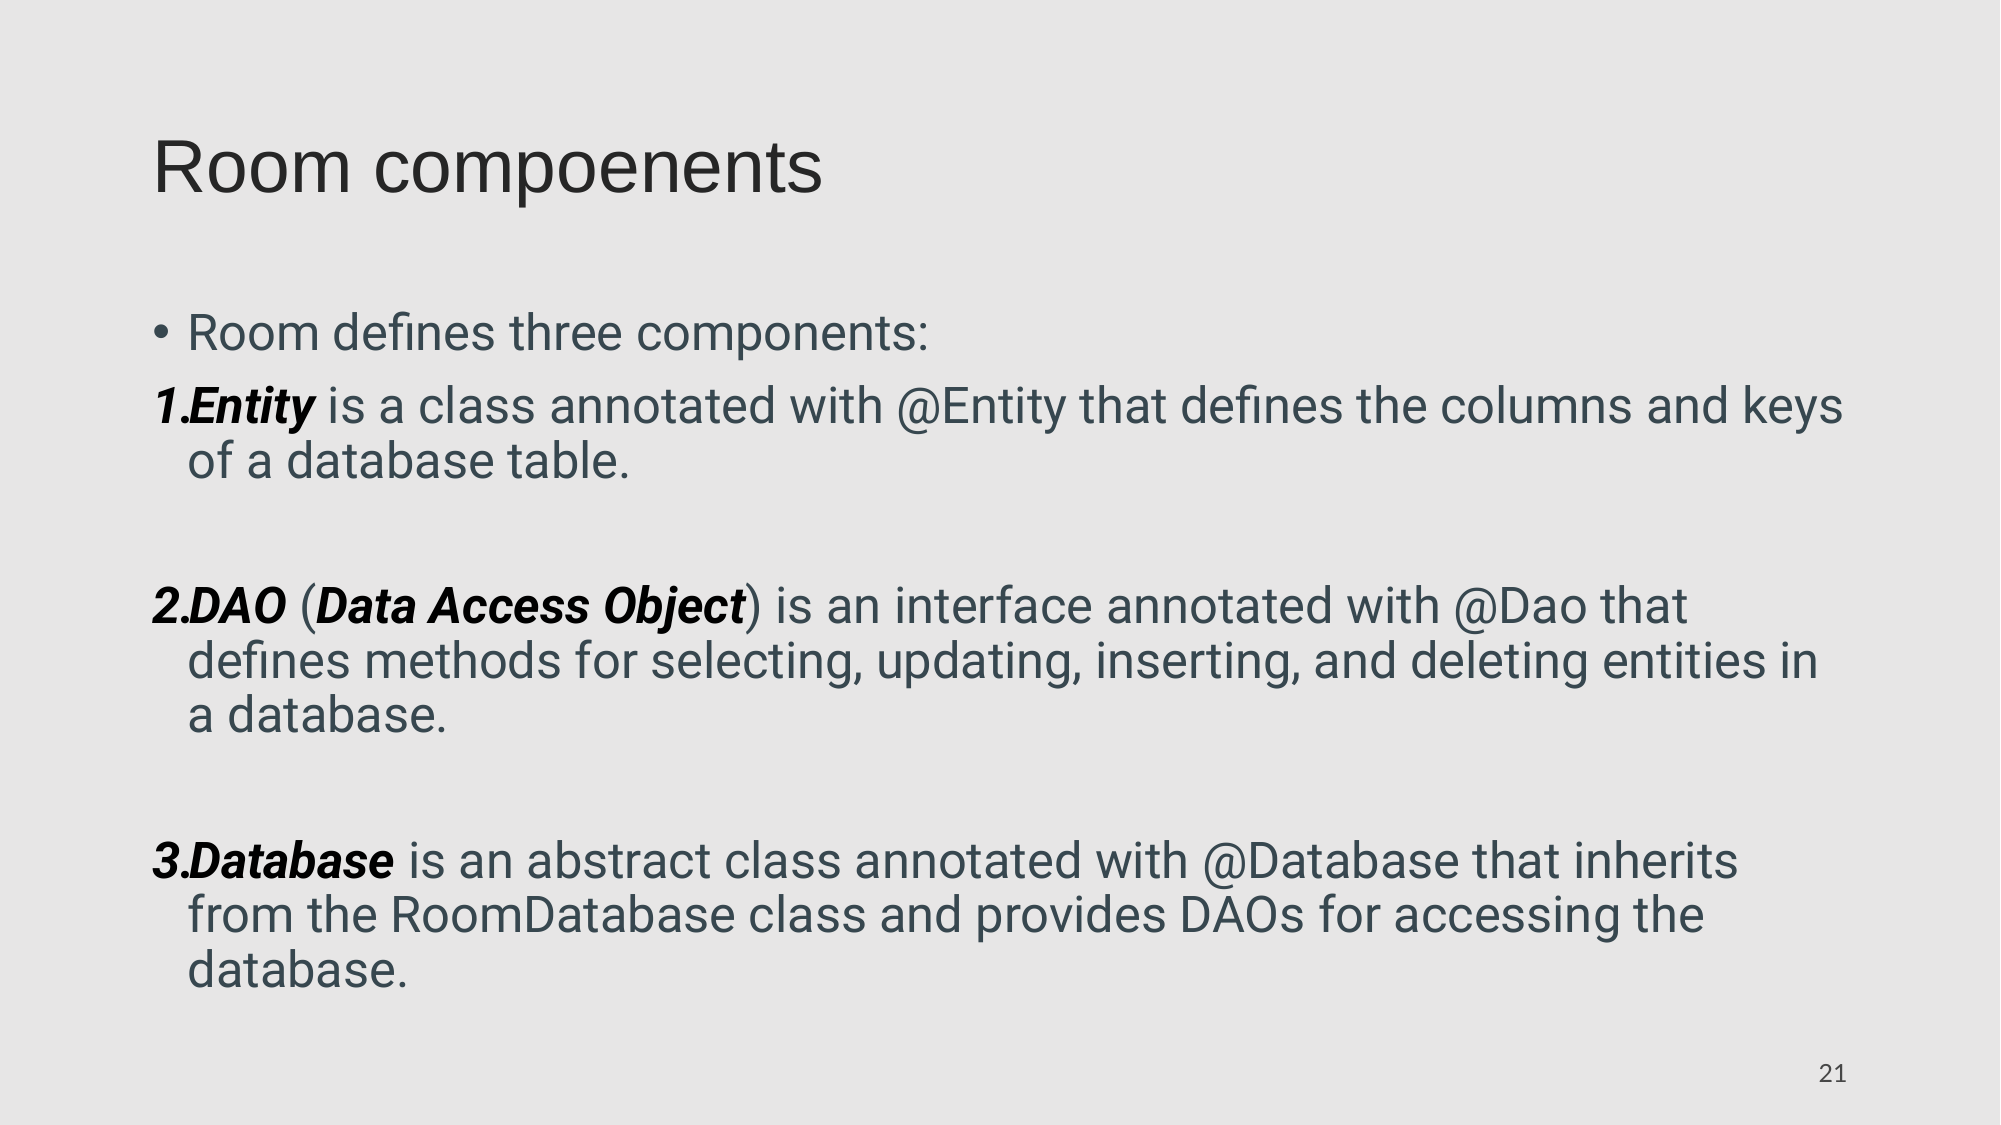

# Room compoenents
Room defines three components:
Entity is a class annotated with @Entity that defines the columns and keys of a database table.

DAO (Data Access Object) is an interface annotated with @Dao that defines methods for selecting, updating, inserting, and deleting entities in a database.

Database is an abstract class annotated with @Database that inherits from the RoomDatabase class and provides DAOs for accessing the database.

21